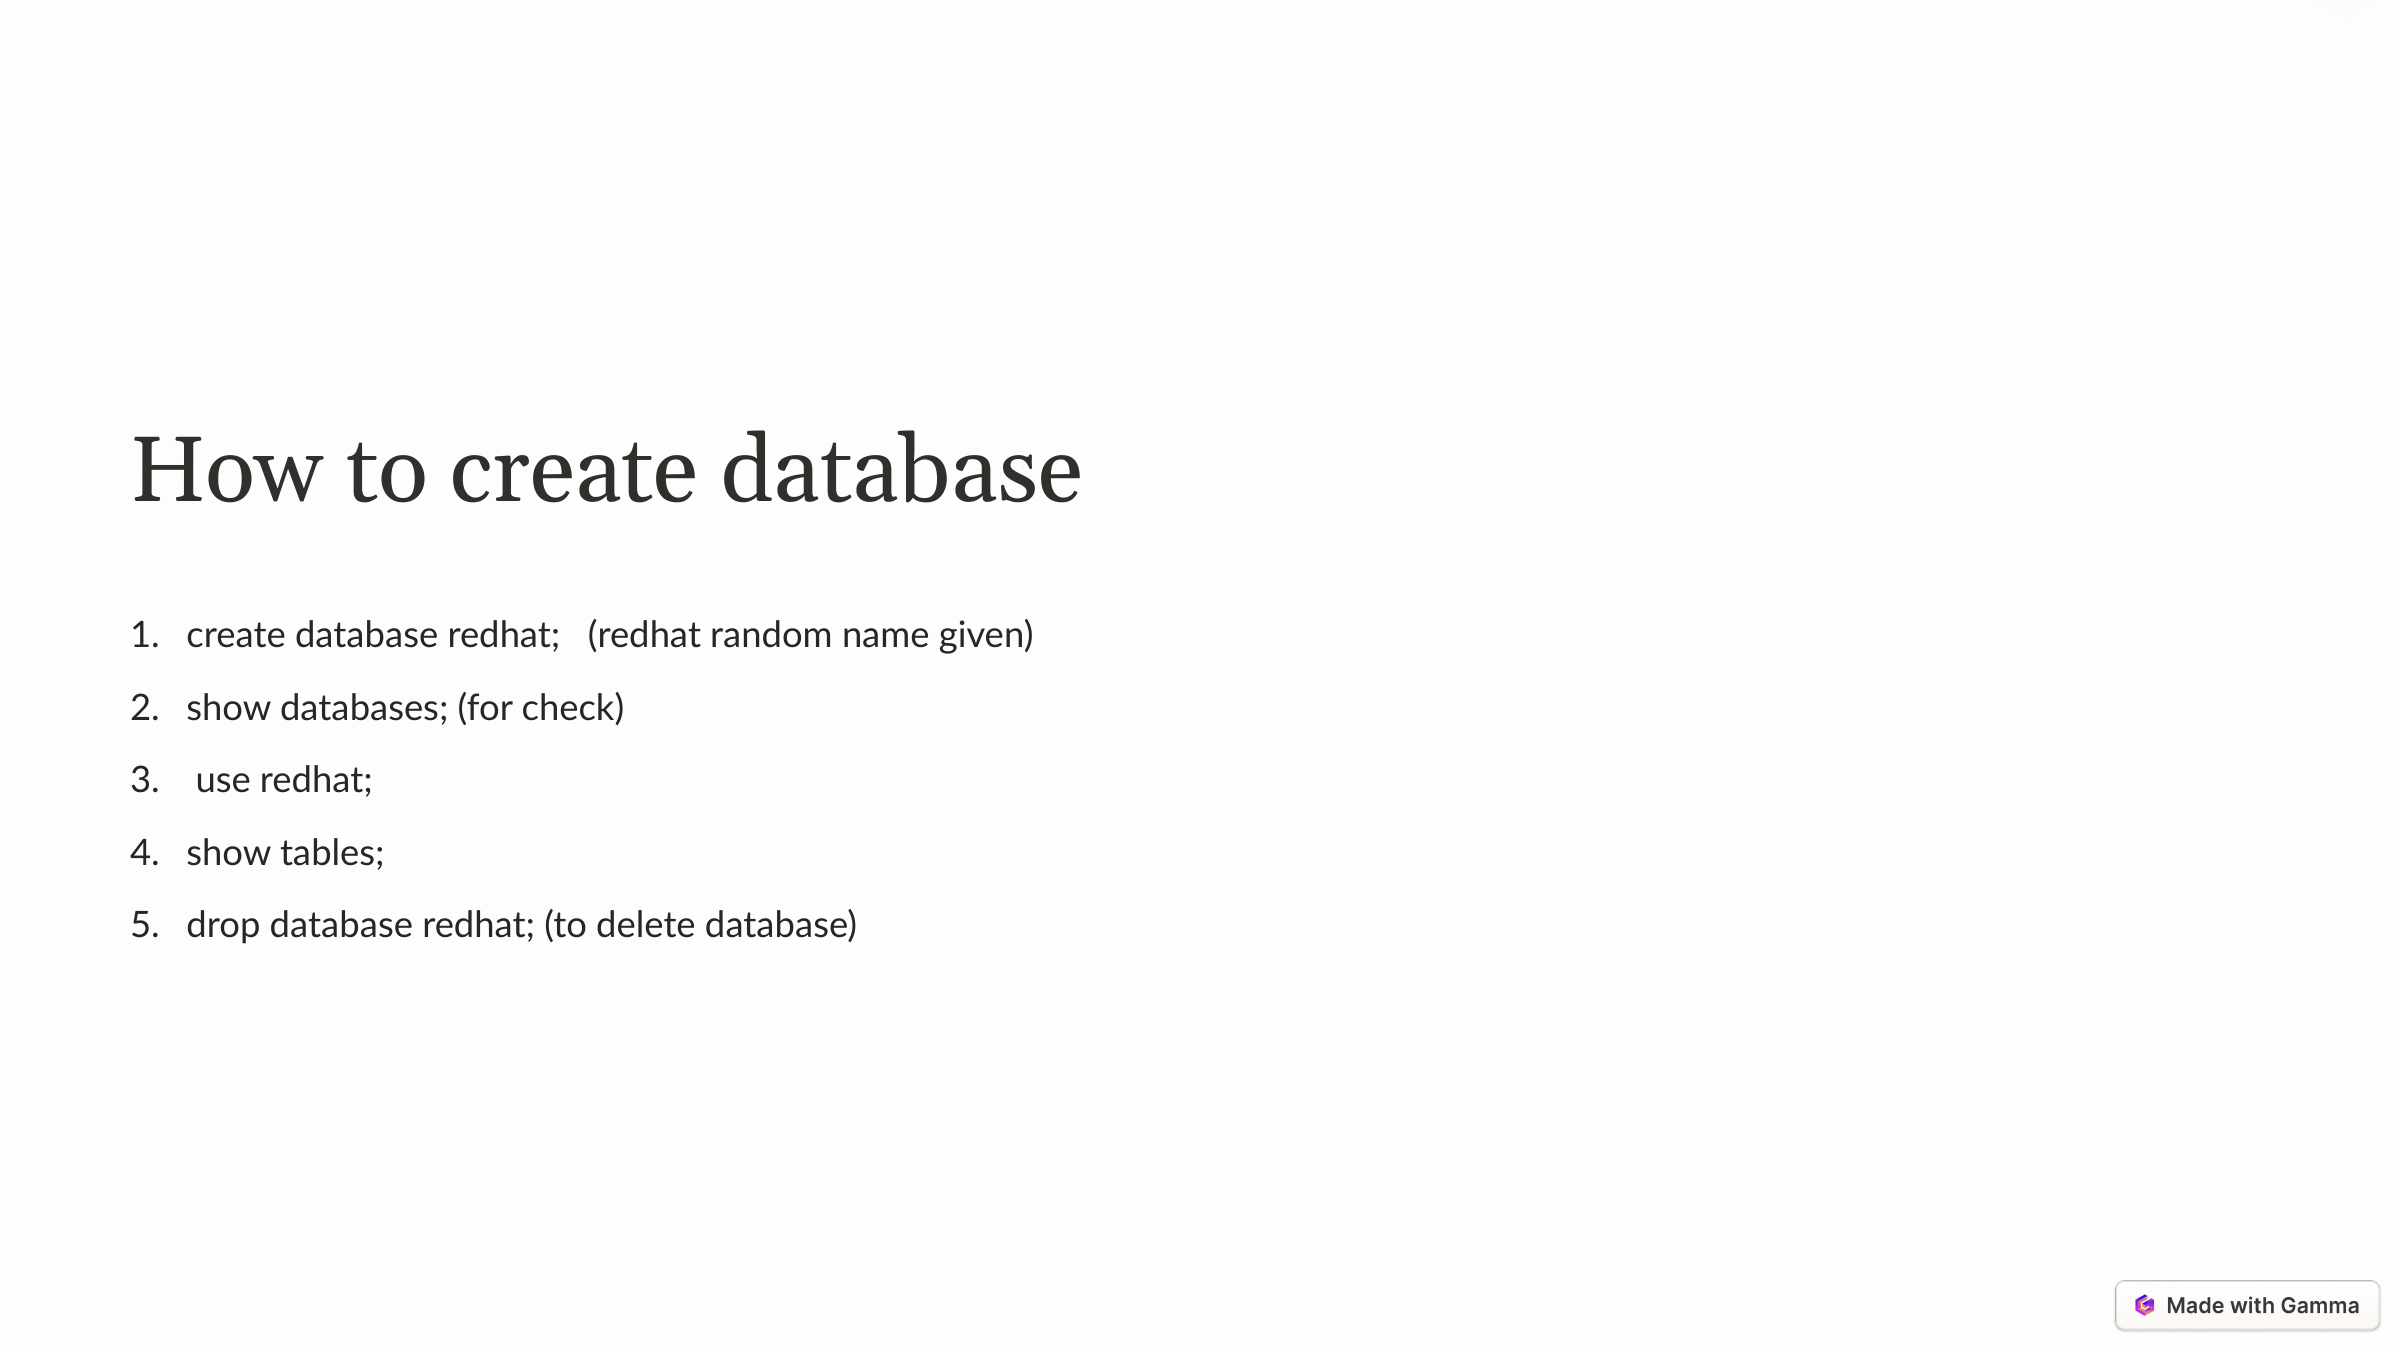

How to create database
create database redhat;   (redhat random name given)
show databases; (for check)
 use redhat;
show tables;
drop database redhat; (to delete database)